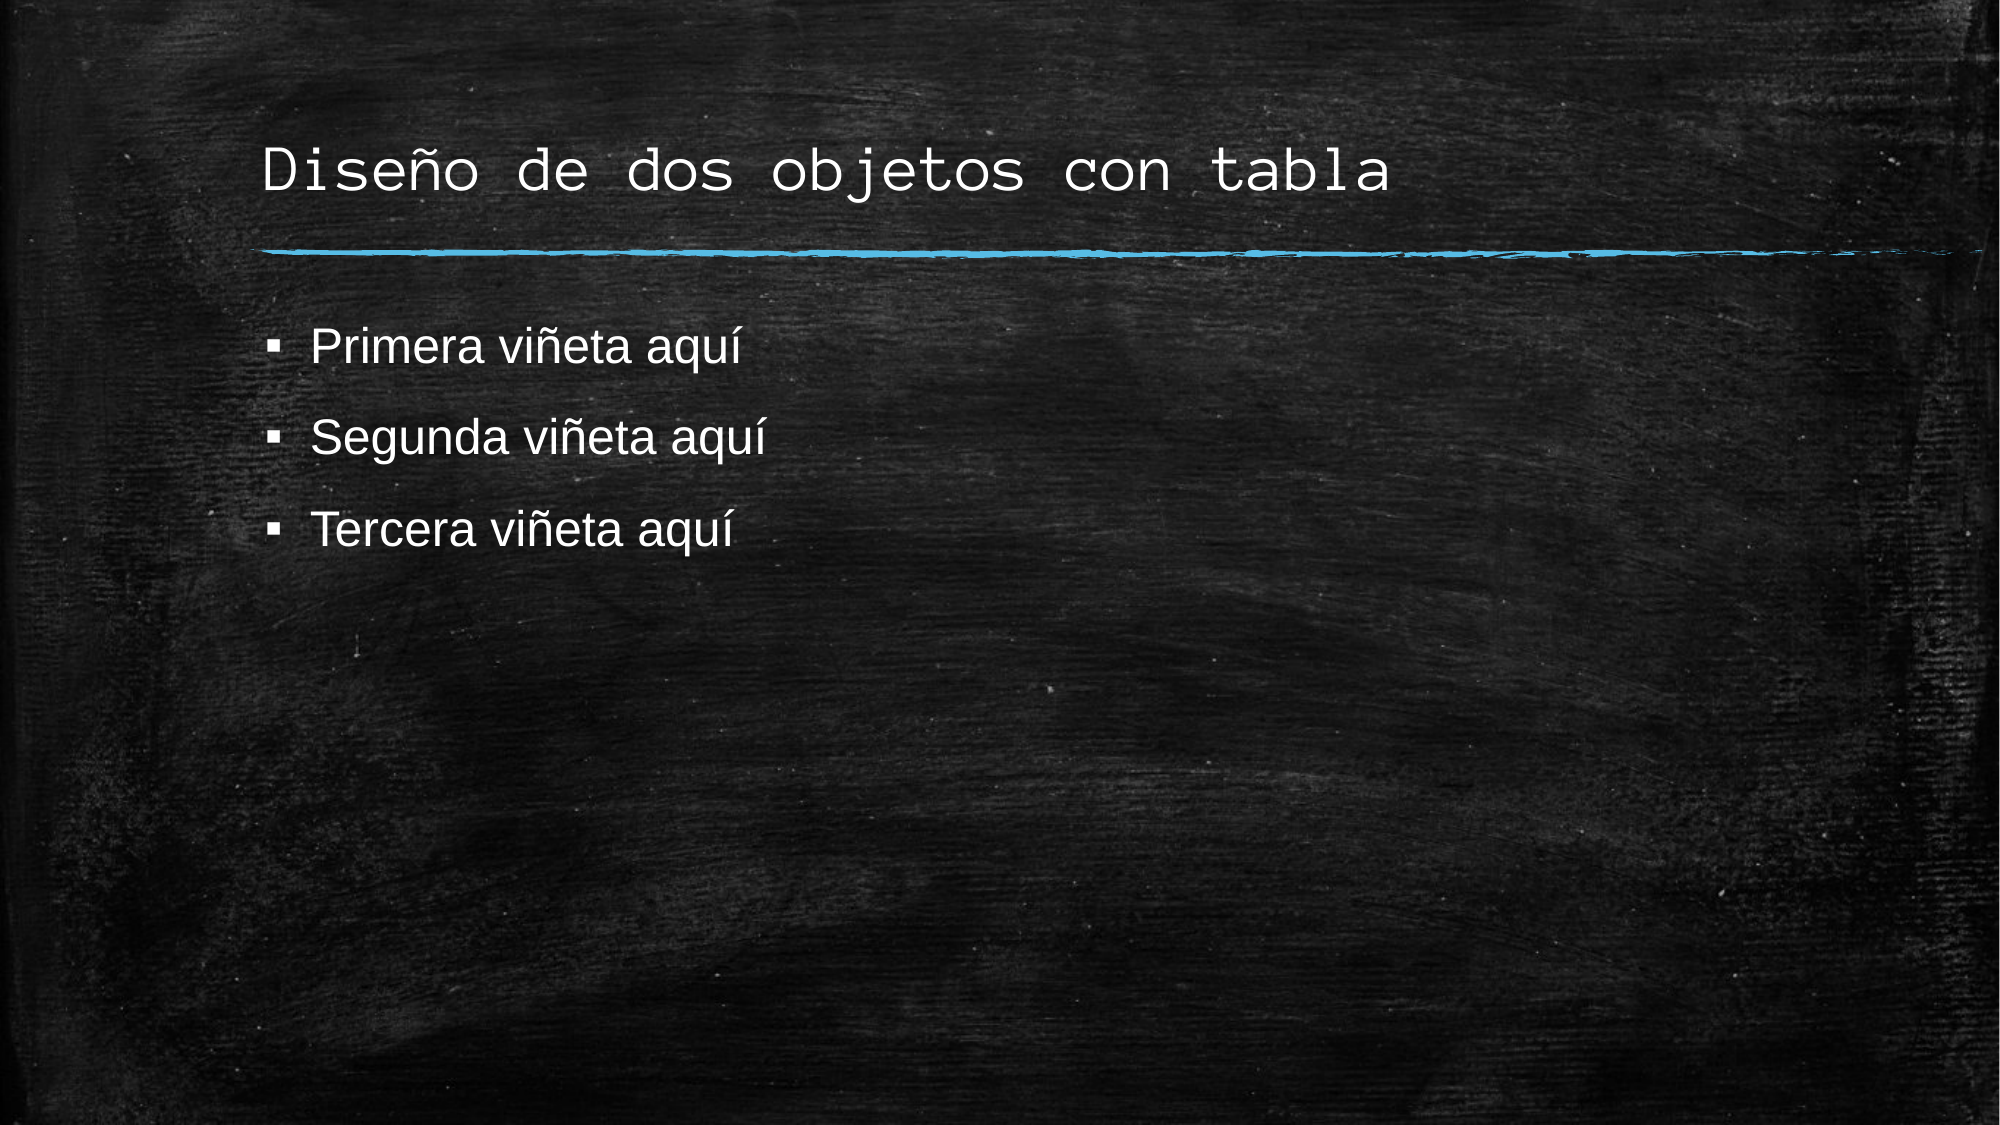

# Diseño de dos objetos con tabla
Primera viñeta aquí
Segunda viñeta aquí
Tercera viñeta aquí